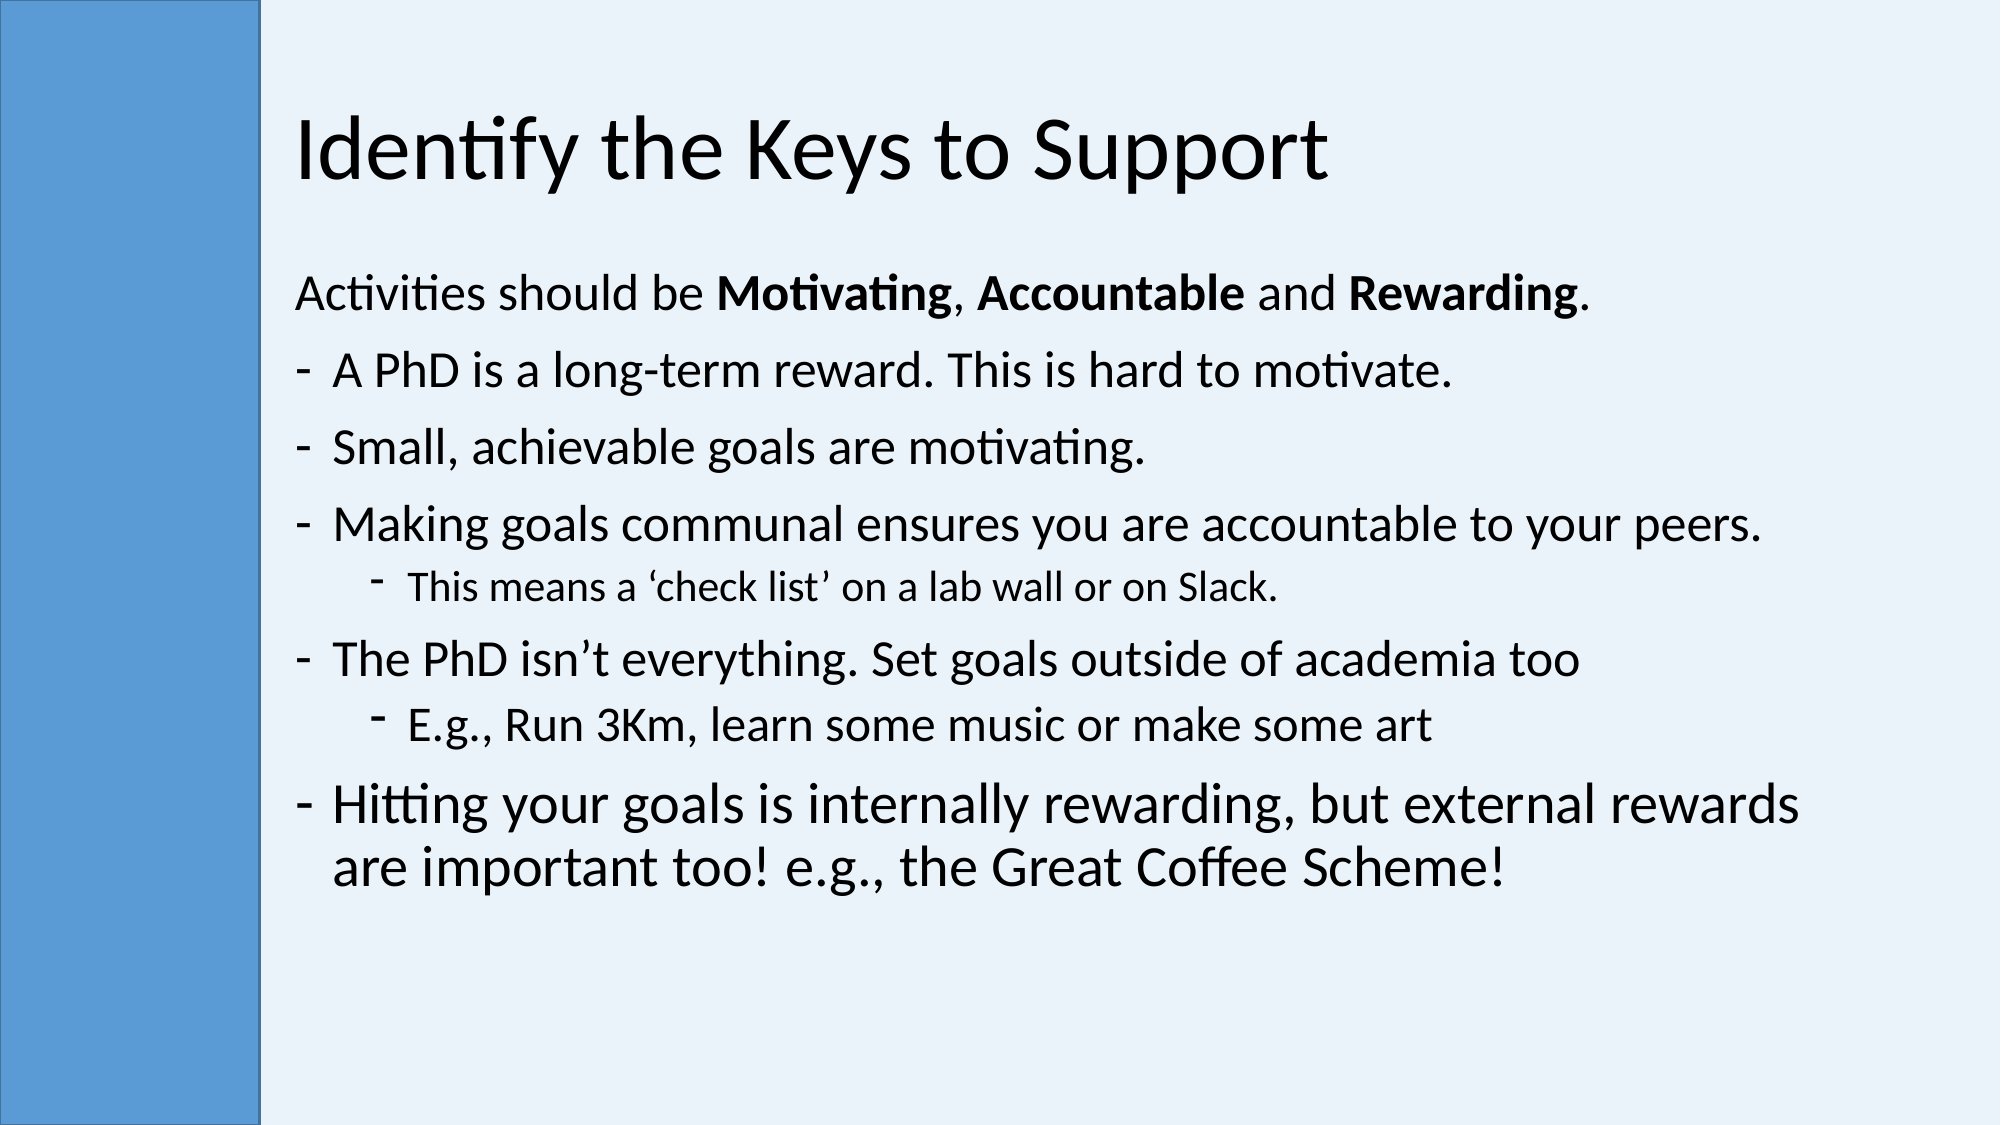

# Identify the Keys to Support
Activities should be Motivating, Accountable and Rewarding.
A PhD is a long-term reward. This is hard to motivate.
Small, achievable goals are motivating.
Making goals communal ensures you are accountable to your peers.
This means a ‘check list’ on a lab wall or on Slack.
The PhD isn’t everything. Set goals outside of academia too
E.g., Run 3Km, learn some music or make some art
Hitting your goals is internally rewarding, but external rewards are important too! e.g., the Great Coffee Scheme!